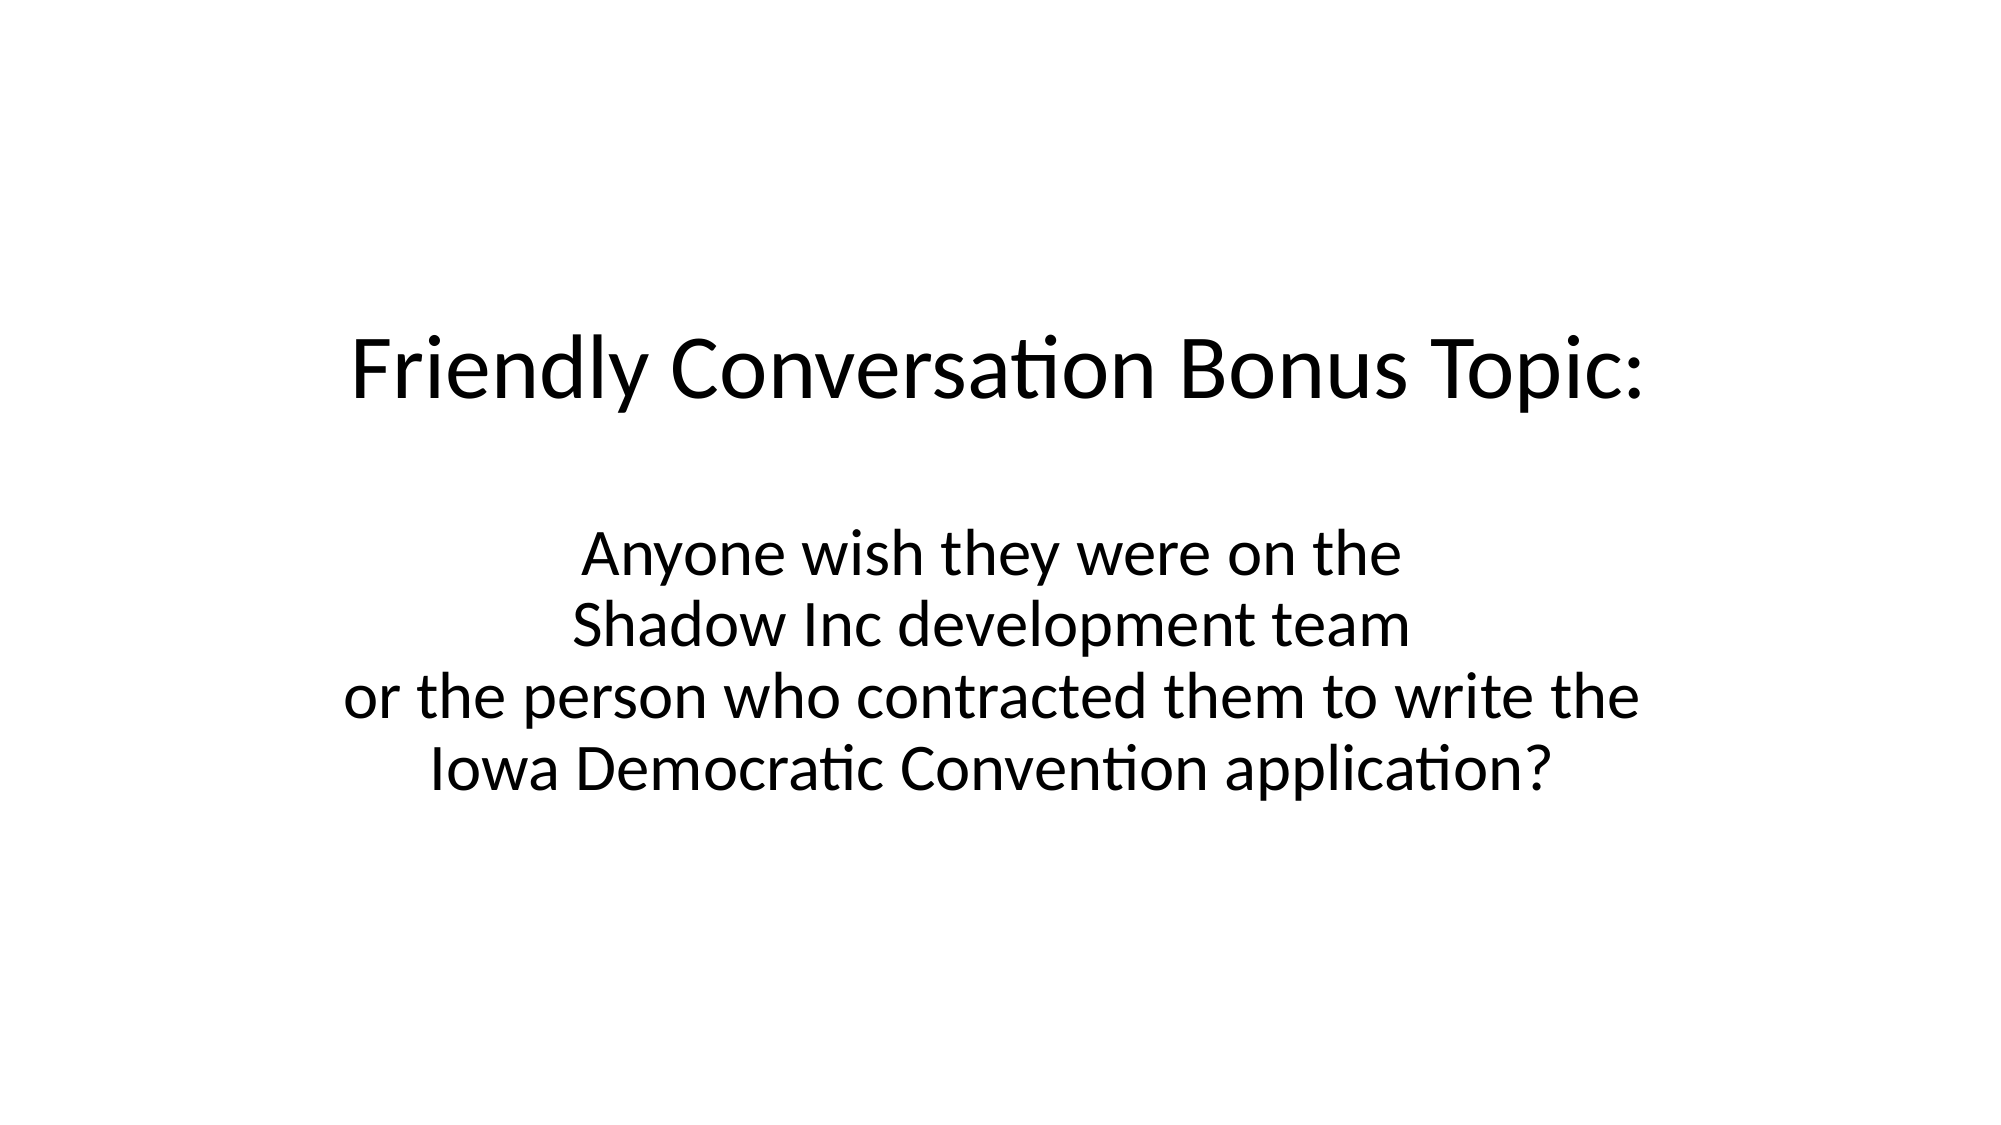

# Friendly Conversation Bonus Topic: Anyone wish they were on the Shadow Inc development team or the person who contracted them to write the Iowa Democratic Convention application?